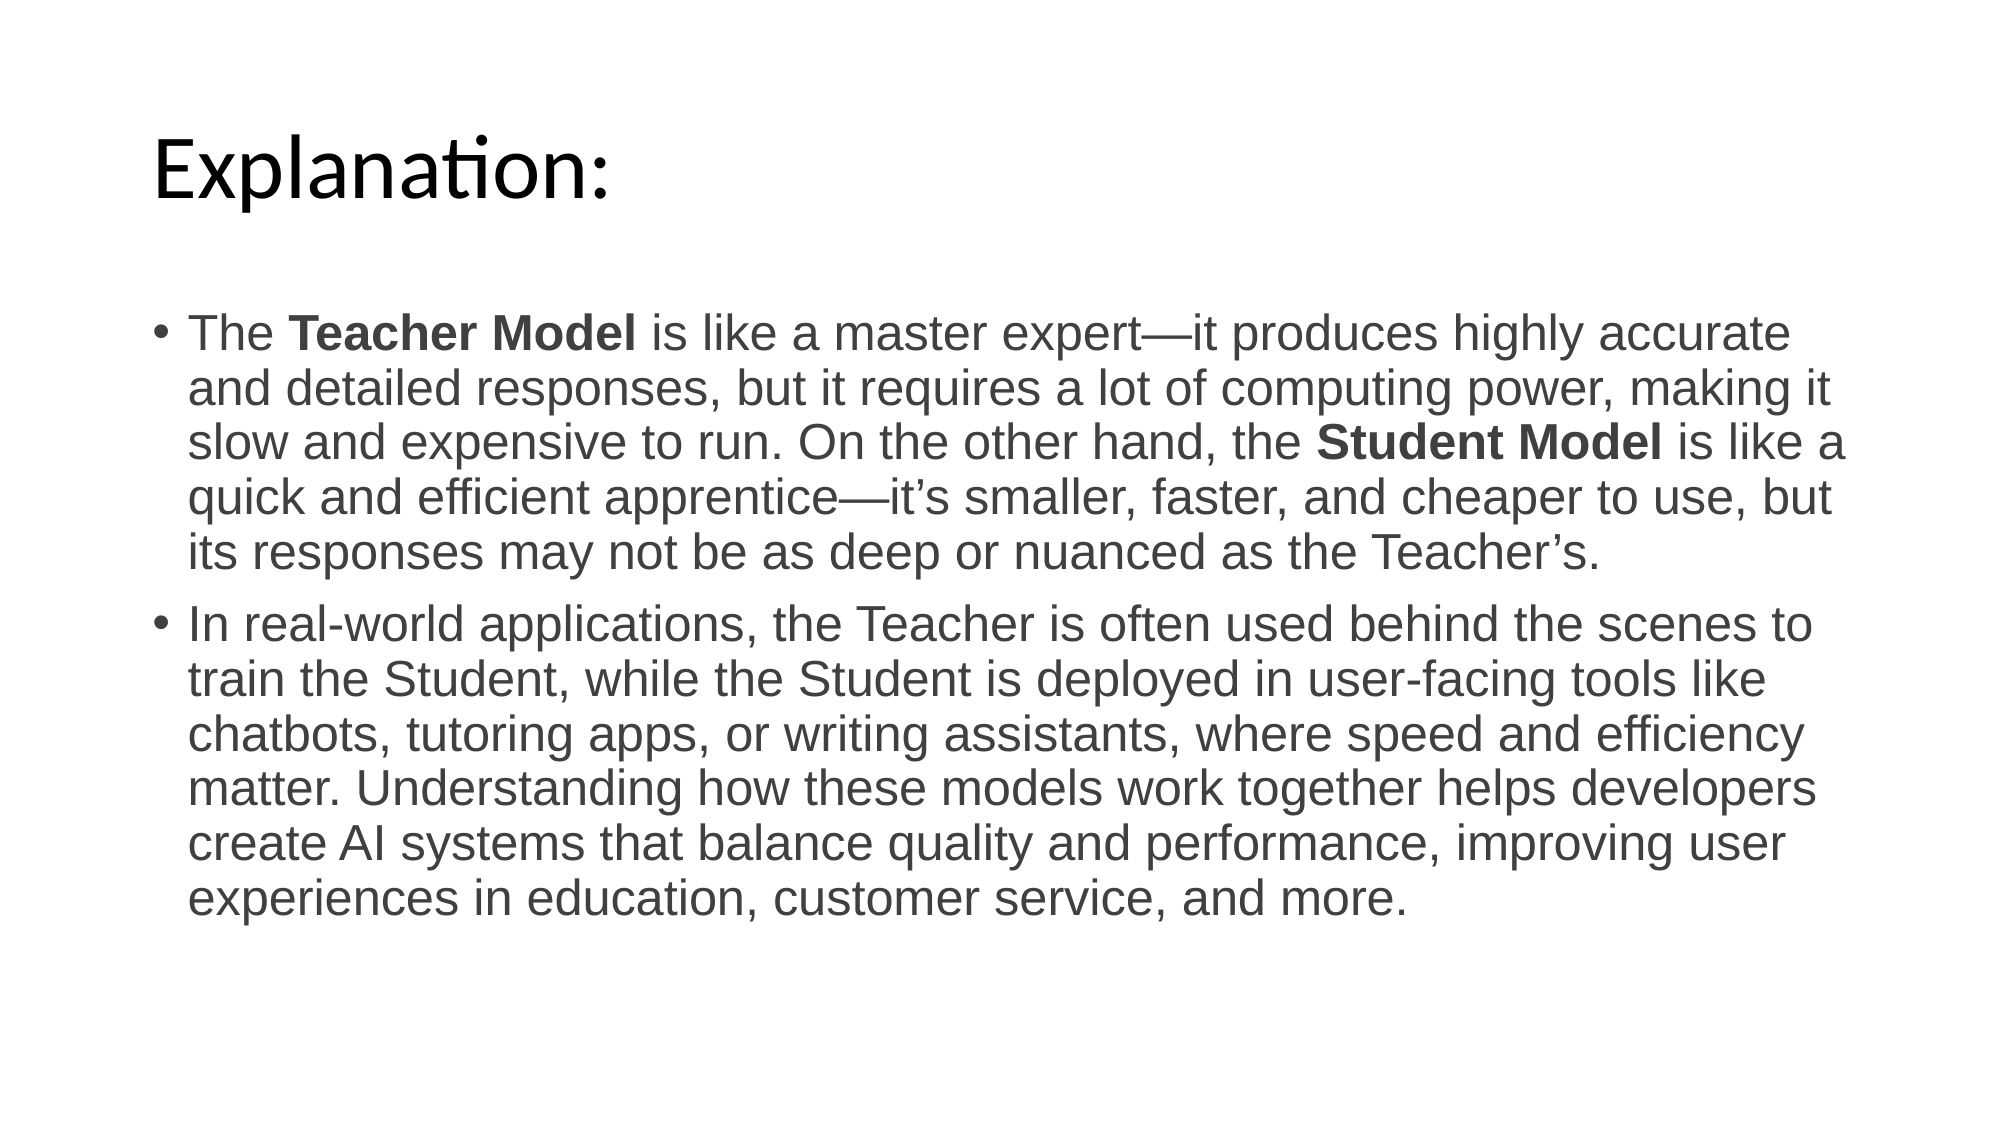

# Explanation:
The Teacher Model is like a master expert—it produces highly accurate and detailed responses, but it requires a lot of computing power, making it slow and expensive to run. On the other hand, the Student Model is like a quick and efficient apprentice—it’s smaller, faster, and cheaper to use, but its responses may not be as deep or nuanced as the Teacher’s.
In real-world applications, the Teacher is often used behind the scenes to train the Student, while the Student is deployed in user-facing tools like chatbots, tutoring apps, or writing assistants, where speed and efficiency matter. Understanding how these models work together helps developers create AI systems that balance quality and performance, improving user experiences in education, customer service, and more.